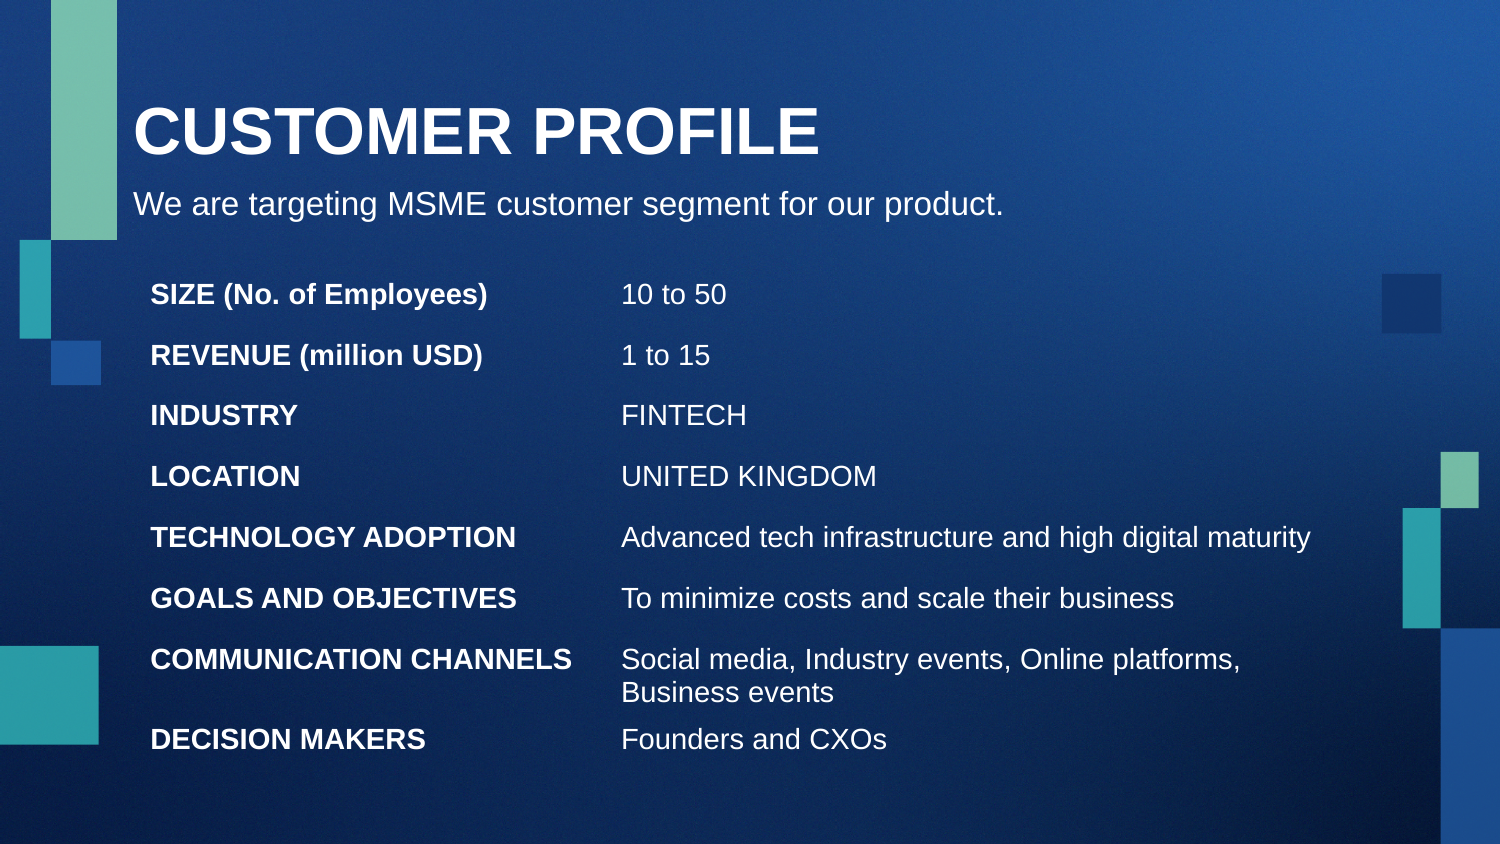

# CUSTOMER PROFILE
We are targeting MSME customer segment for our product.
| SIZE (No. of Employees) | 10 to 50 |
| --- | --- |
| REVENUE (million USD) | 1 to 15 |
| INDUSTRY | FINTECH |
| LOCATION | UNITED KINGDOM |
| TECHNOLOGY ADOPTION | Advanced tech infrastructure and high digital maturity |
| GOALS AND OBJECTIVES | To minimize costs and scale their business |
| COMMUNICATION CHANNELS | Social media, Industry events, Online platforms, Business events |
| DECISION MAKERS | Founders and CXOs |